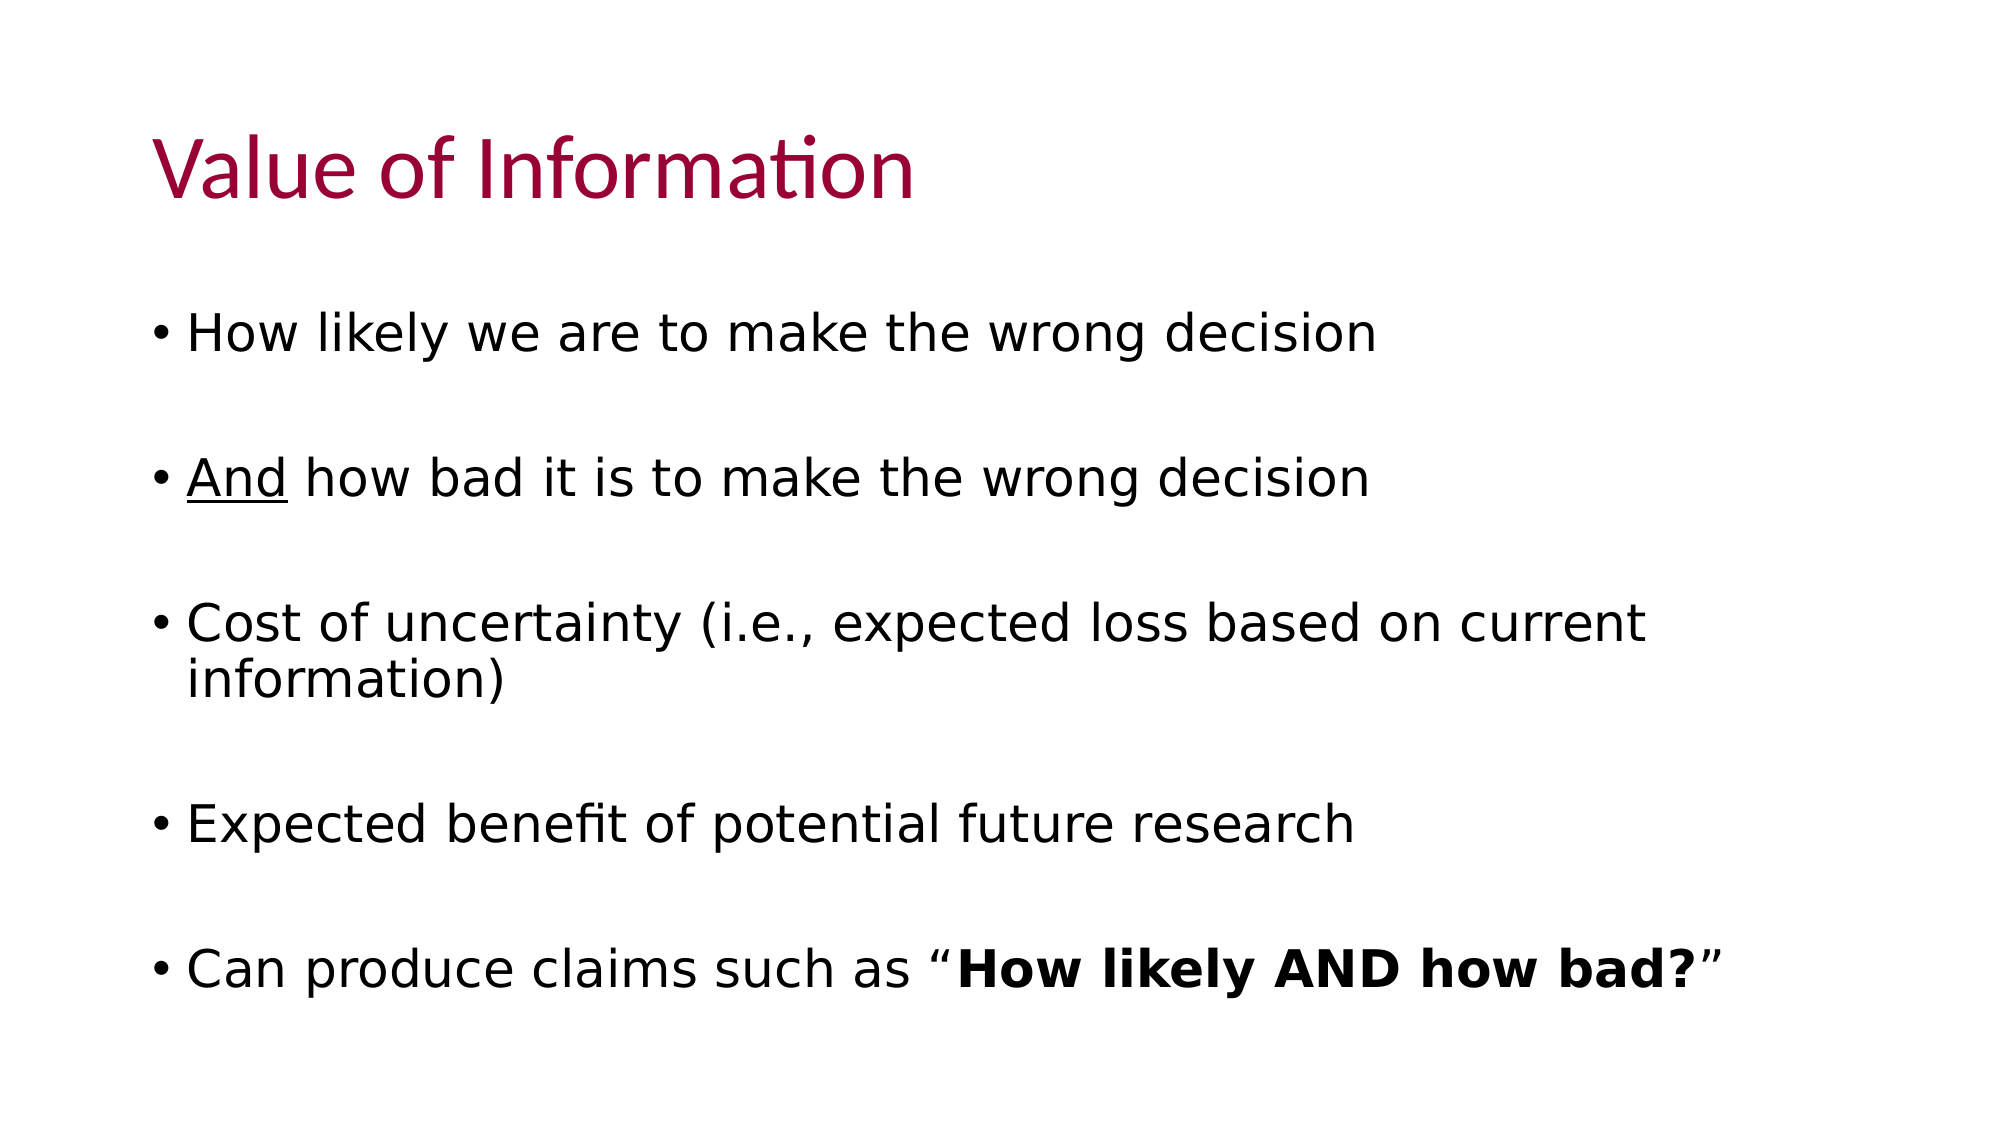

# Value of Information
How likely we are to make the wrong decision

And how bad it is to make the wrong decision

Cost of uncertainty (i.e., expected loss based on current information)

Expected benefit of potential future research

Can produce claims such as “How likely AND how bad?”